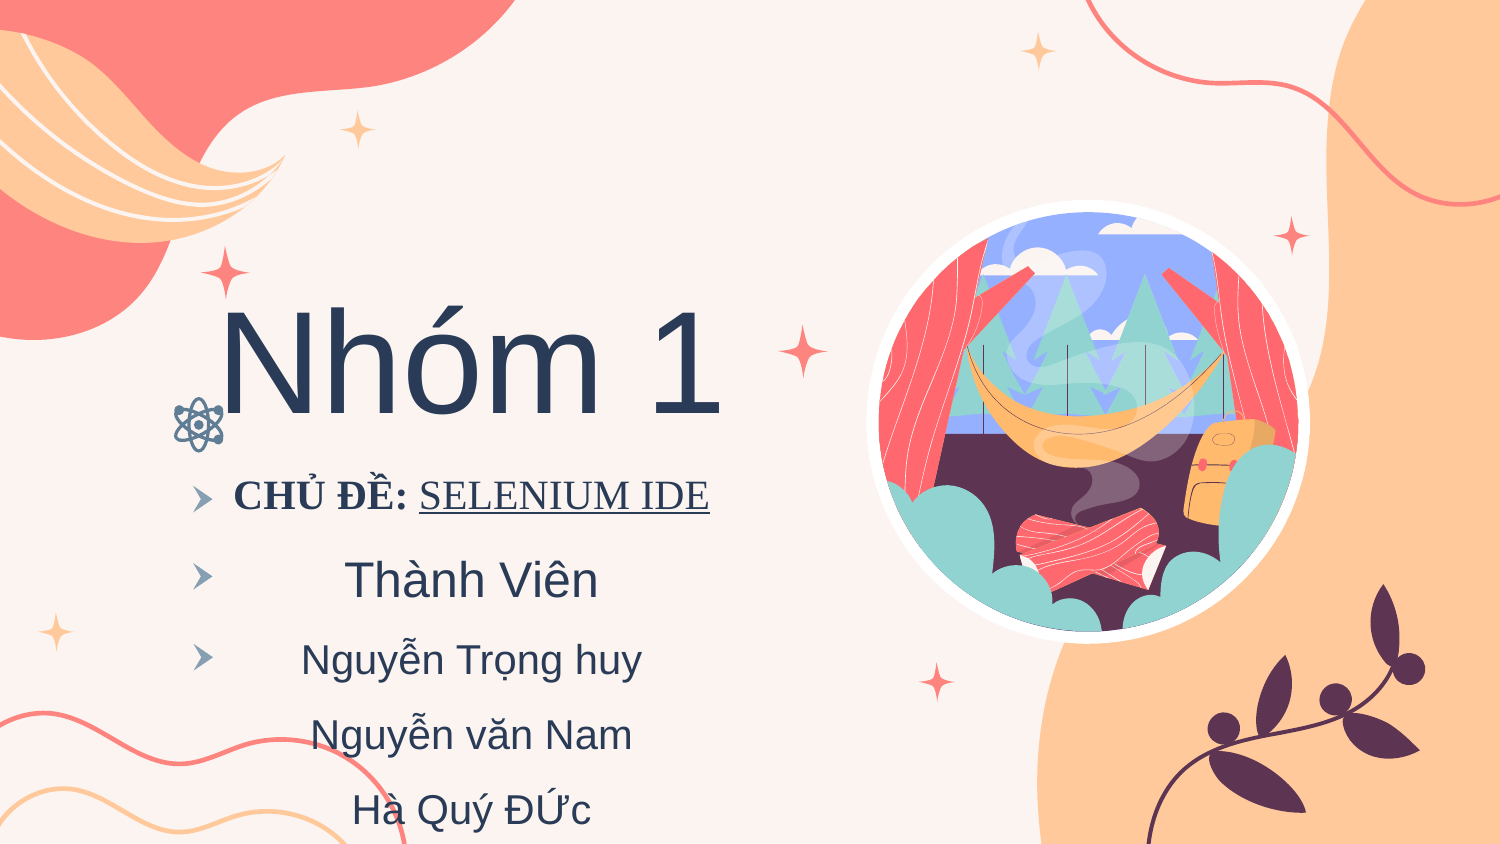

# Nhóm 1 CHỦ ĐỀ: SELENIUM IDE Thành Viên Nguyễn Trọng huy Nguyễn văn Nam Hà Quý ĐỨc